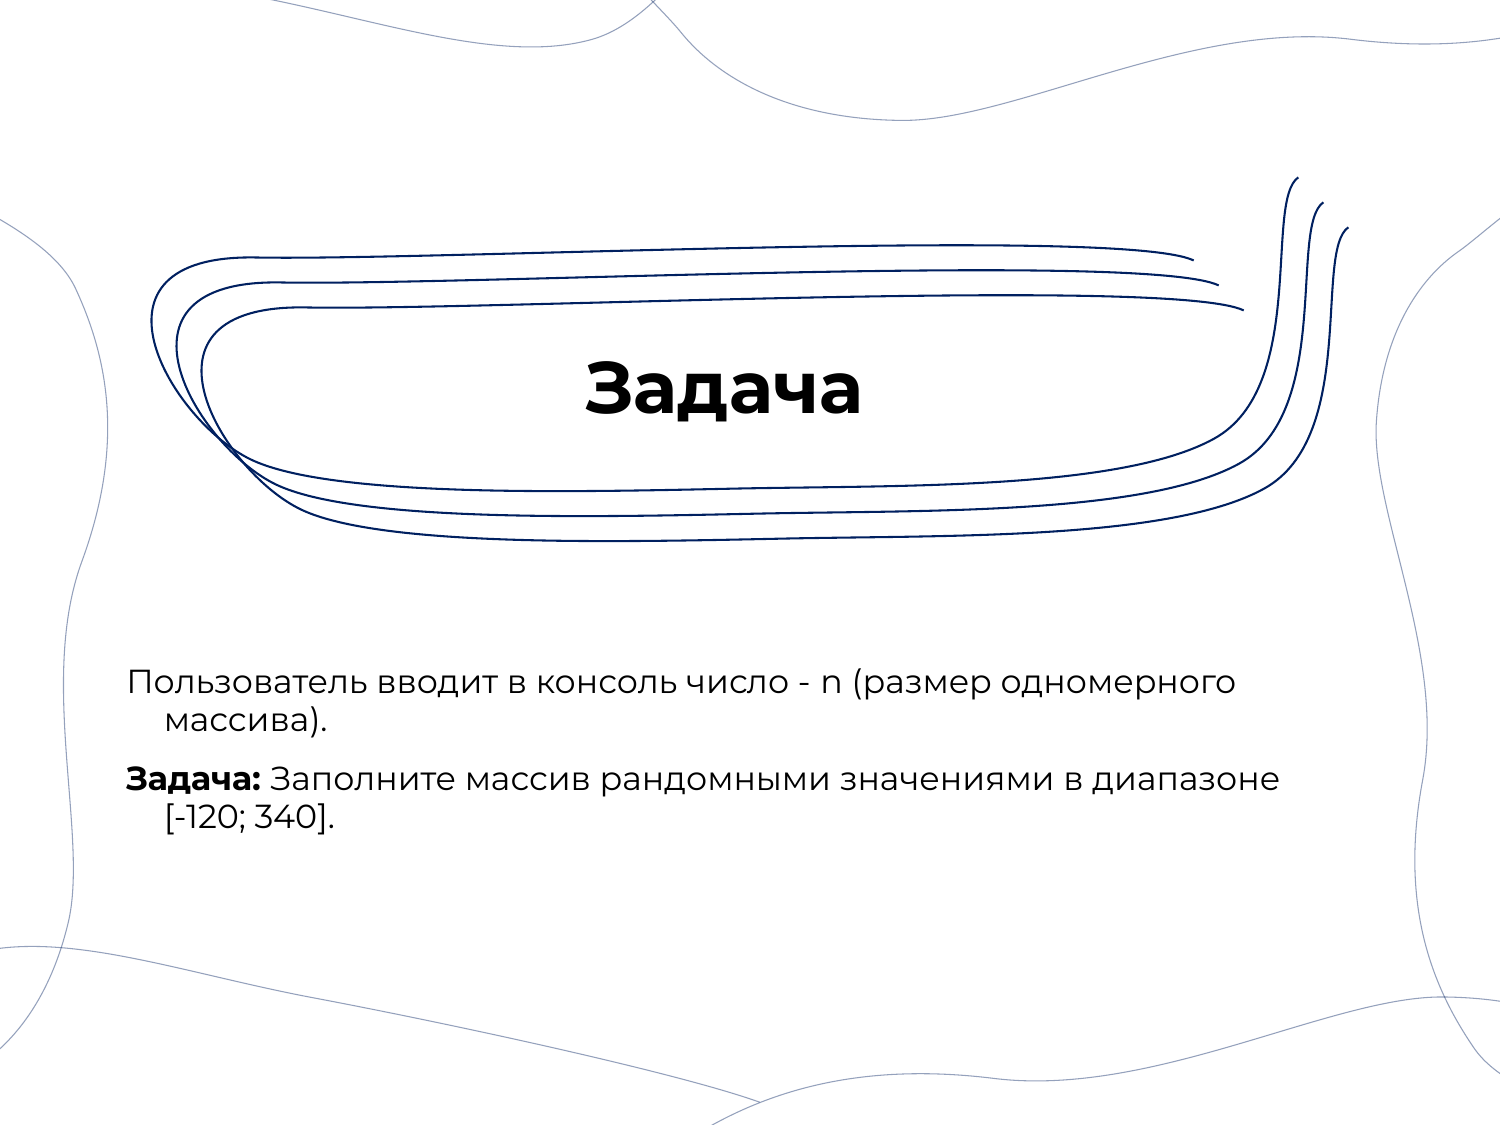

# Задача

Пользователь вводит в консоль число - n (размер одномерного массива).
Задача: Заполните массив рандомными значениями в диапазоне        [-120; 340].